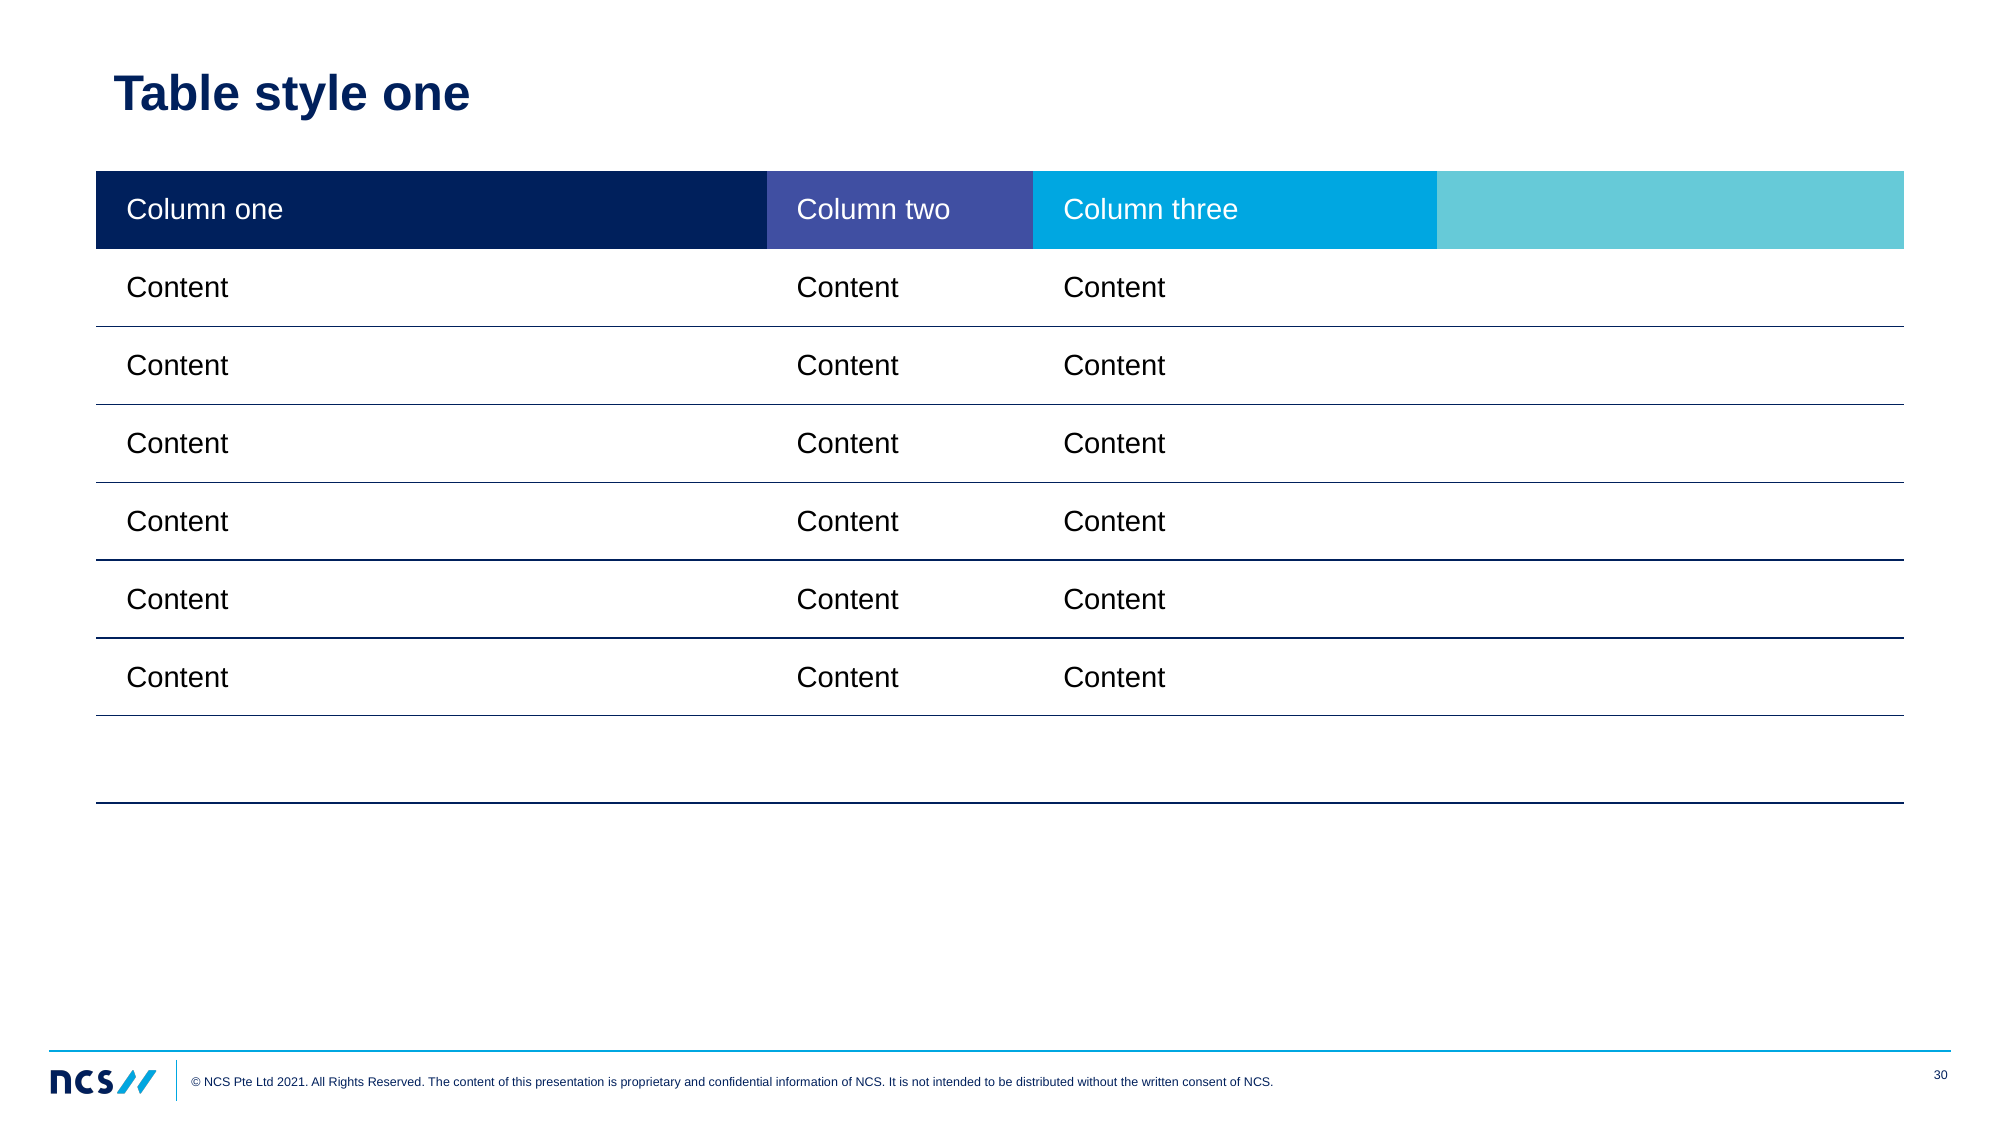

# Table style one
| Column one | Column two | Column three |  |
| --- | --- | --- | --- |
| Content | Content | Content |  |
| Content | Content | Content |  |
| Content | Content | Content |  |
| Content | Content | Content |  |
| Content | Content | Content |  |
| Content | Content | Content |  |
|  |  |  |  |